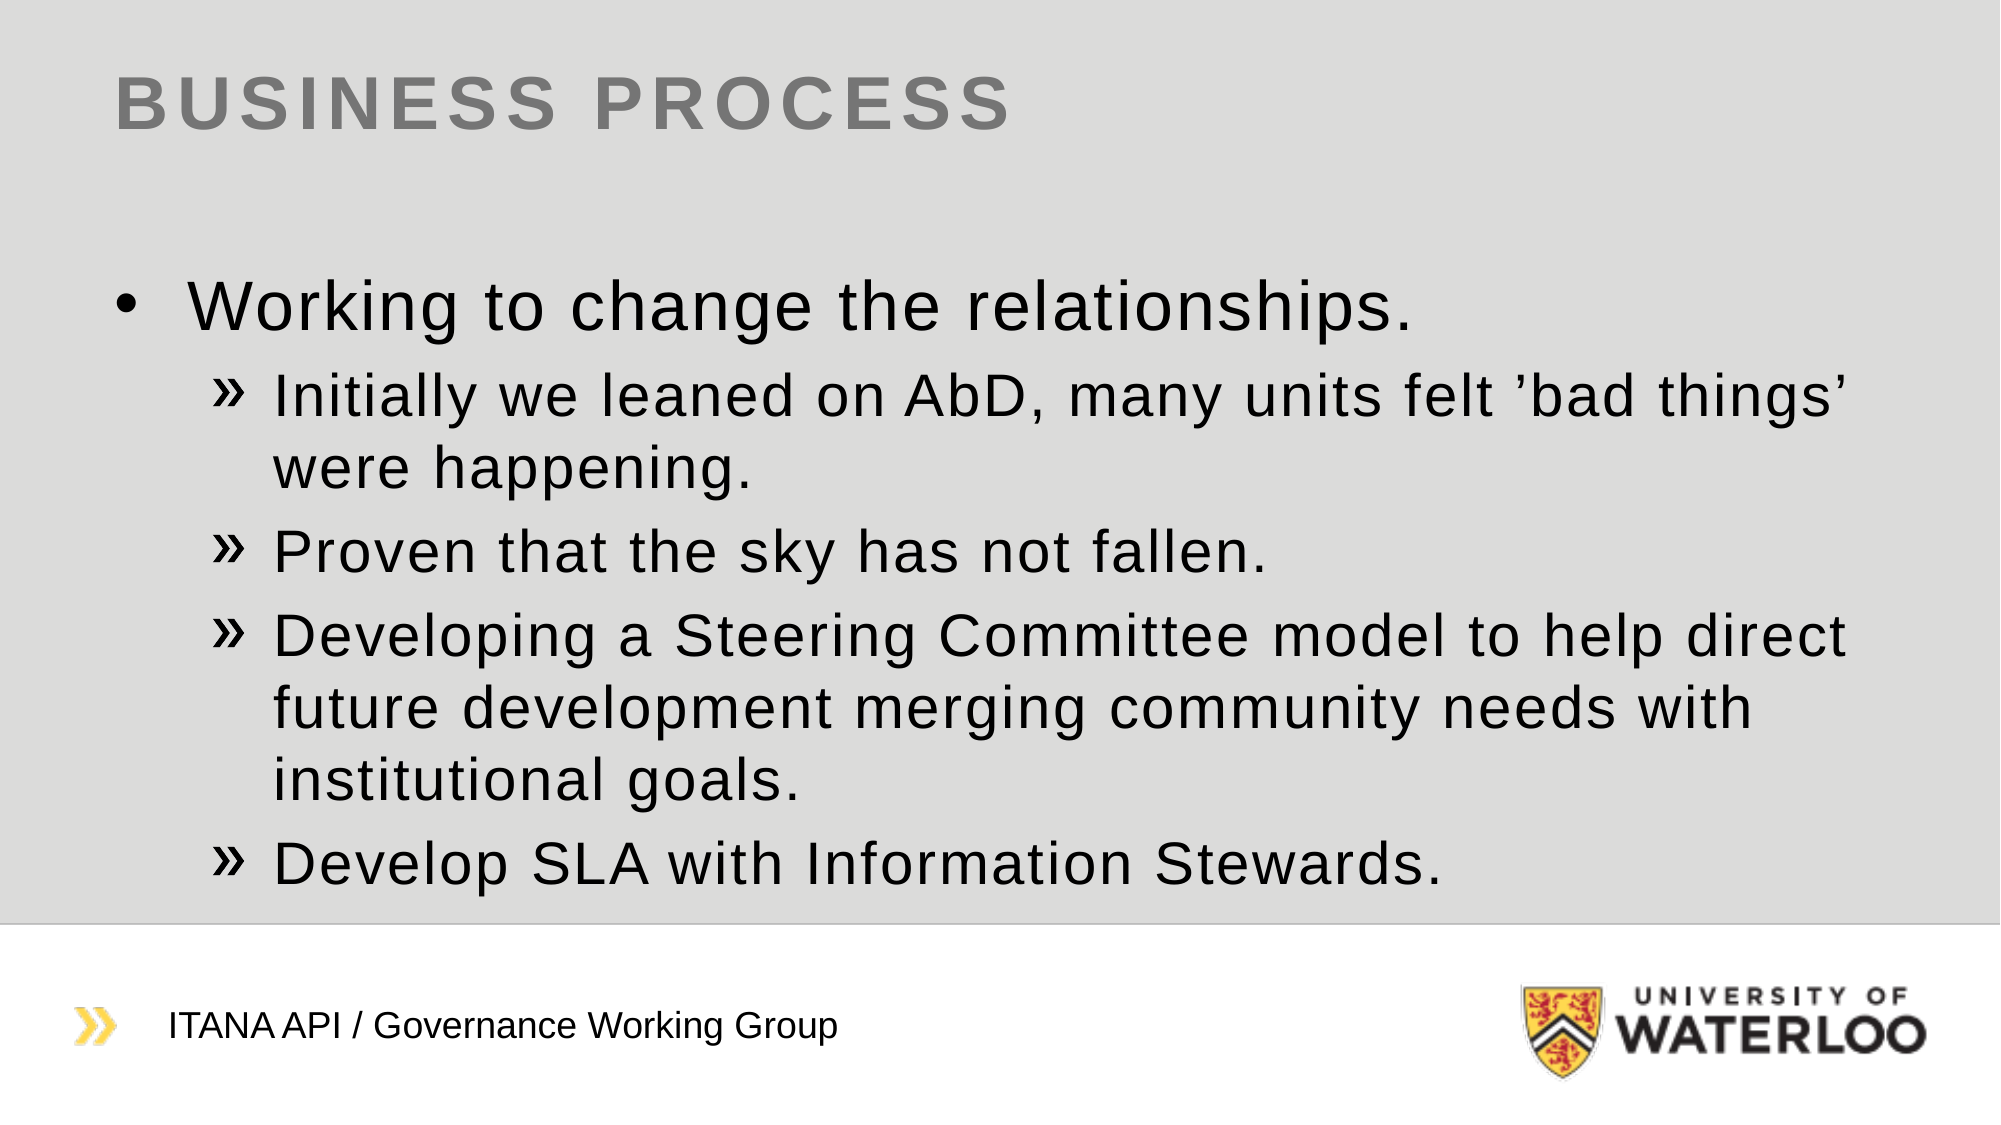

# Business Process
Working to change the relationships.
Initially we leaned on AbD, many units felt ’bad things’ were happening.
Proven that the sky has not fallen.
Developing a Steering Committee model to help direct future development merging community needs with institutional goals.
Develop SLA with Information Stewards.